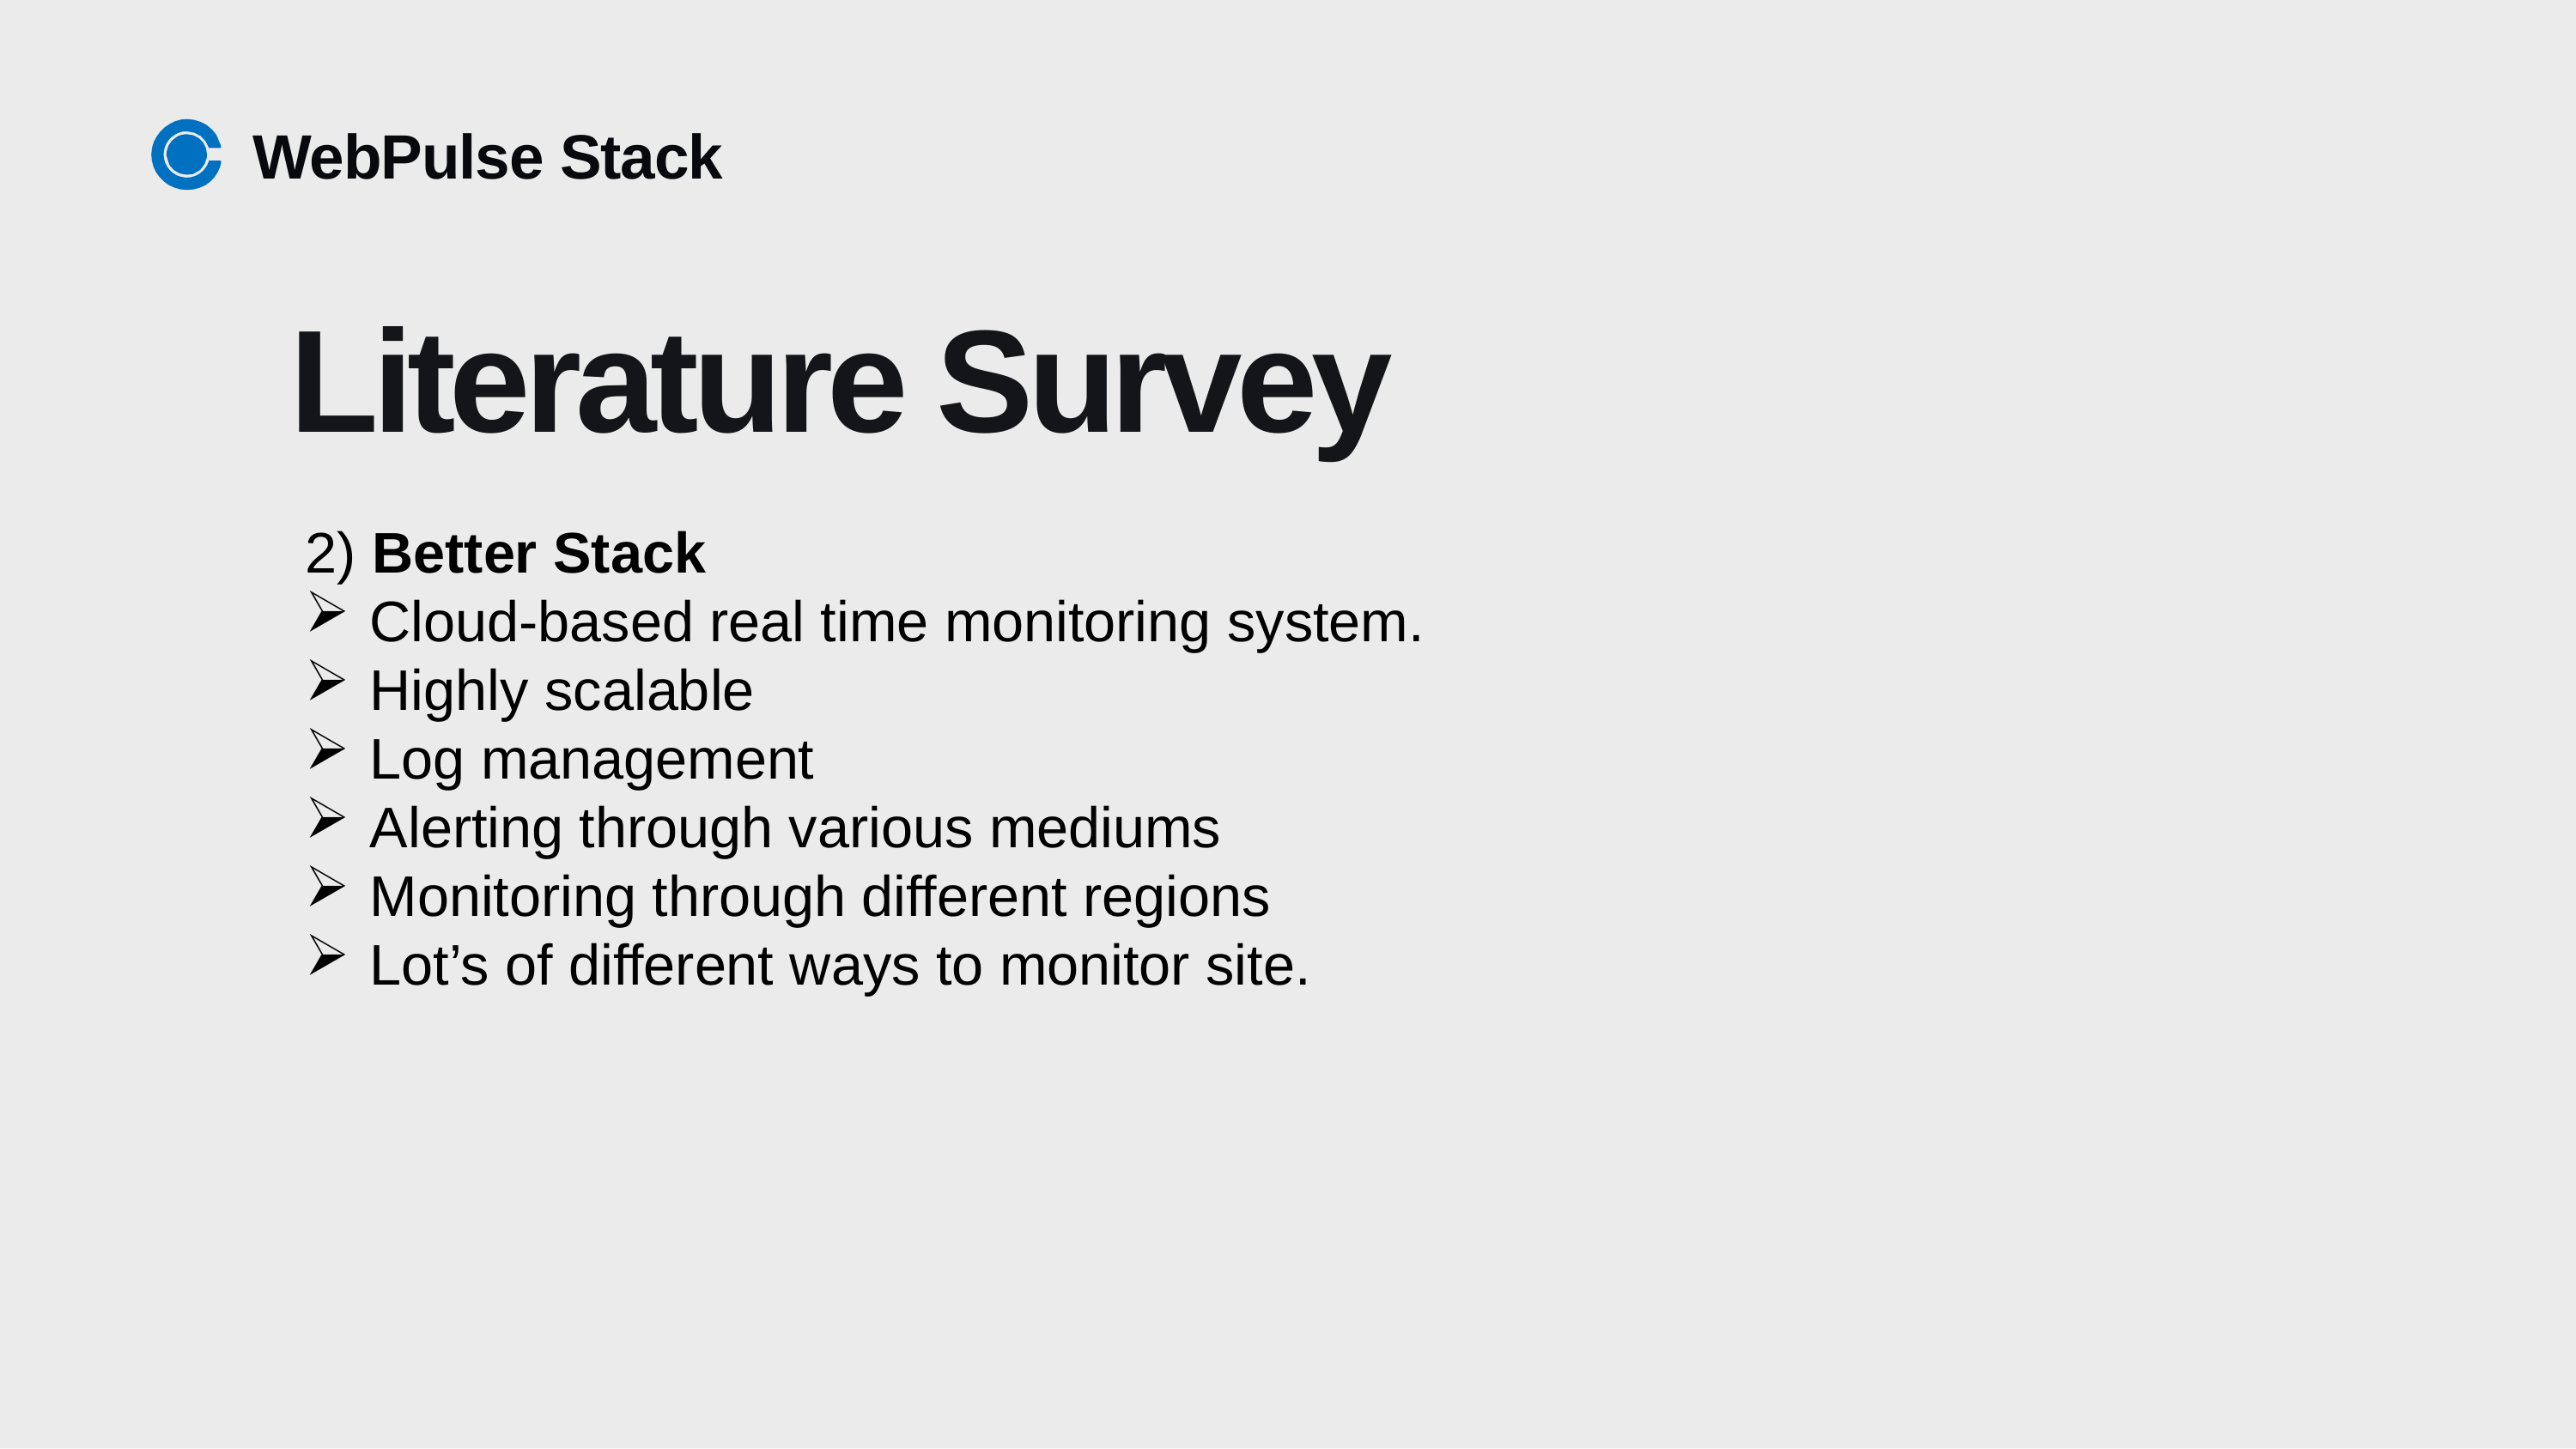

# WebPulse Stack

Literature Survey
2) Better Stack
Cloud-based real time monitoring system.
Highly scalable
Log management
Alerting through various mediums
Monitoring through different regions
Lot’s of different ways to monitor site.